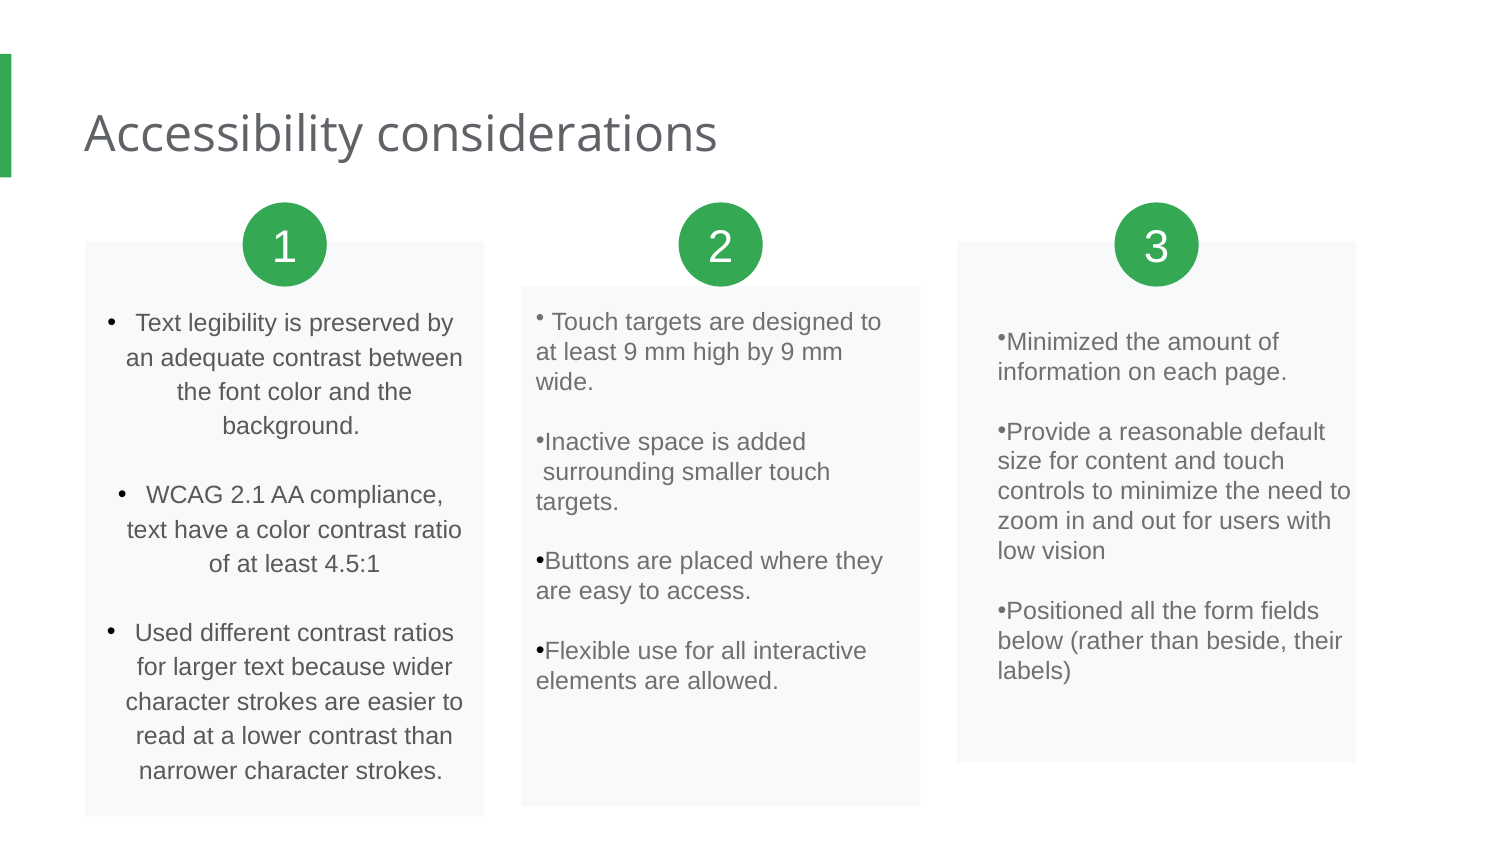

Accessibility considerations
1
2
3

 Touch targets are designed to at least 9 mm high by 9 mm wide.

Inactive space is added
 surrounding smaller touch targets.

Buttons are placed where they are easy to access.

Flexible use for all interactive elements are allowed.

Text legibility is preserved by an adequate contrast between the font color and the background.

WCAG 2.1 AA compliance, text have a color contrast ratio of at least 4.5:1

Used different contrast ratios for larger text because wider character strokes are easier to read at a lower contrast than narrower character strokes.
Minimized the amount of information on each page.

Provide a reasonable default size for content and touch controls to minimize the need to zoom in and out for users with low vision

Positioned all the form fields below (rather than beside, their labels)